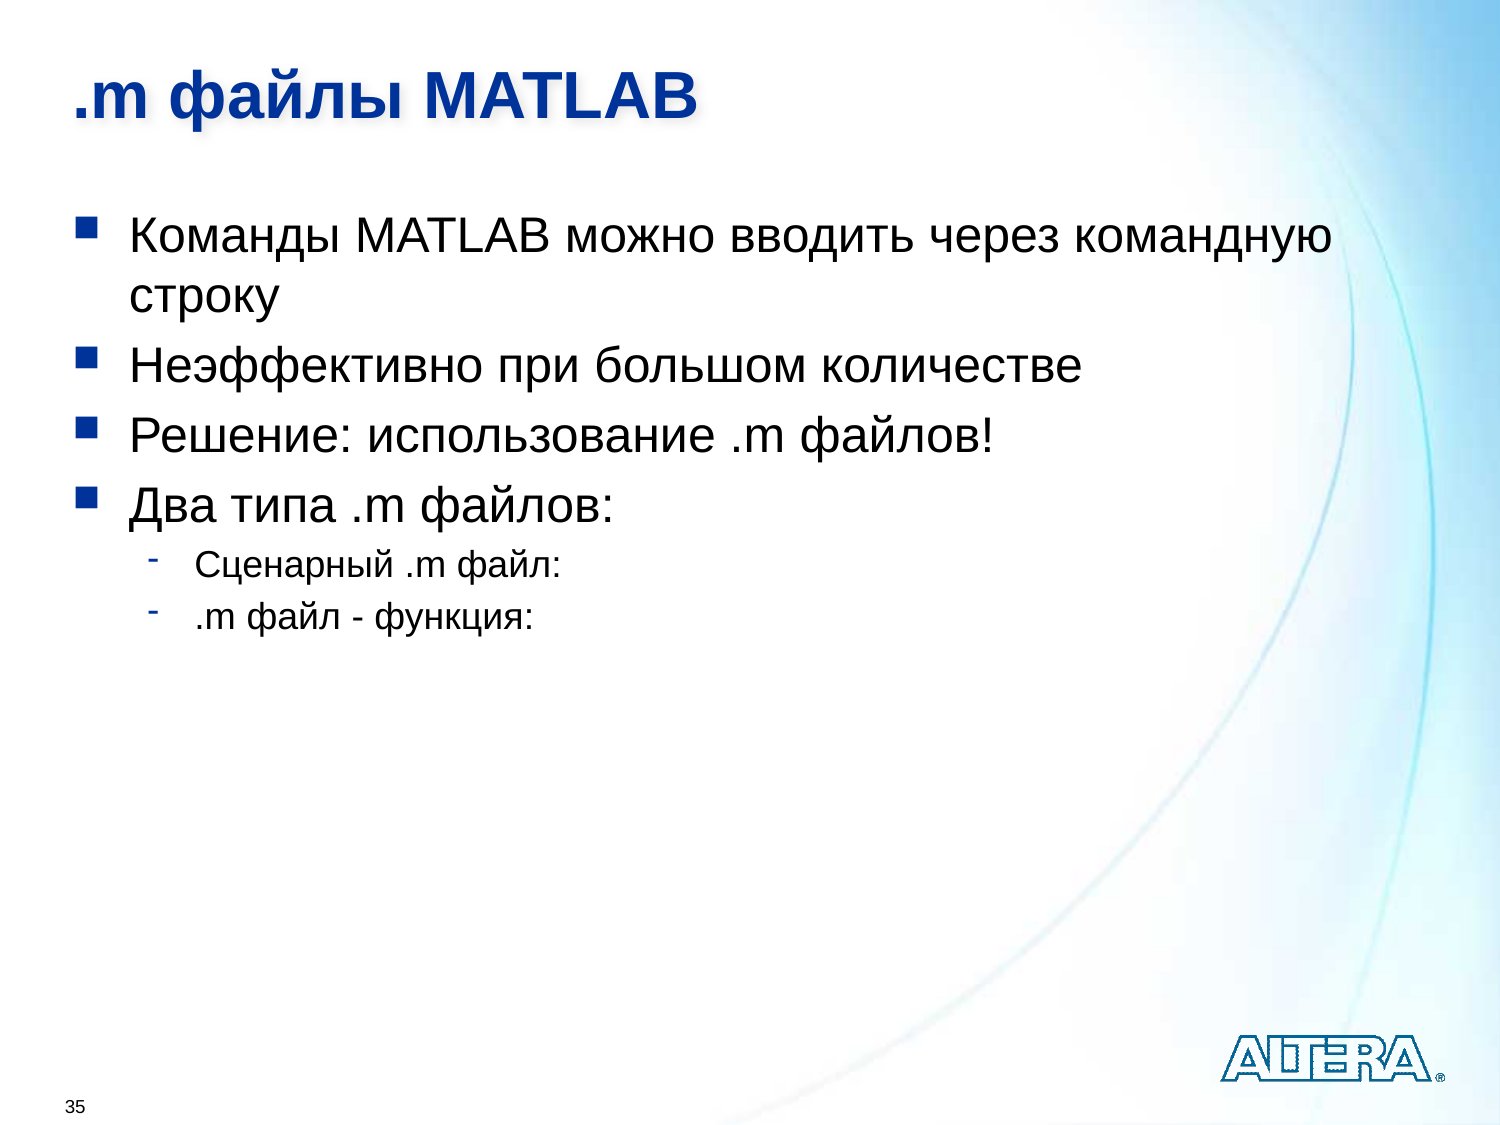

# .m файлы MATLAB
Команды MATLAB можно вводить через командную строку
Неэффективно при большом количестве
Решение: использование .m файлов!
Два типа .m файлов:
Сценарный .m файл:
.m файл - функция: